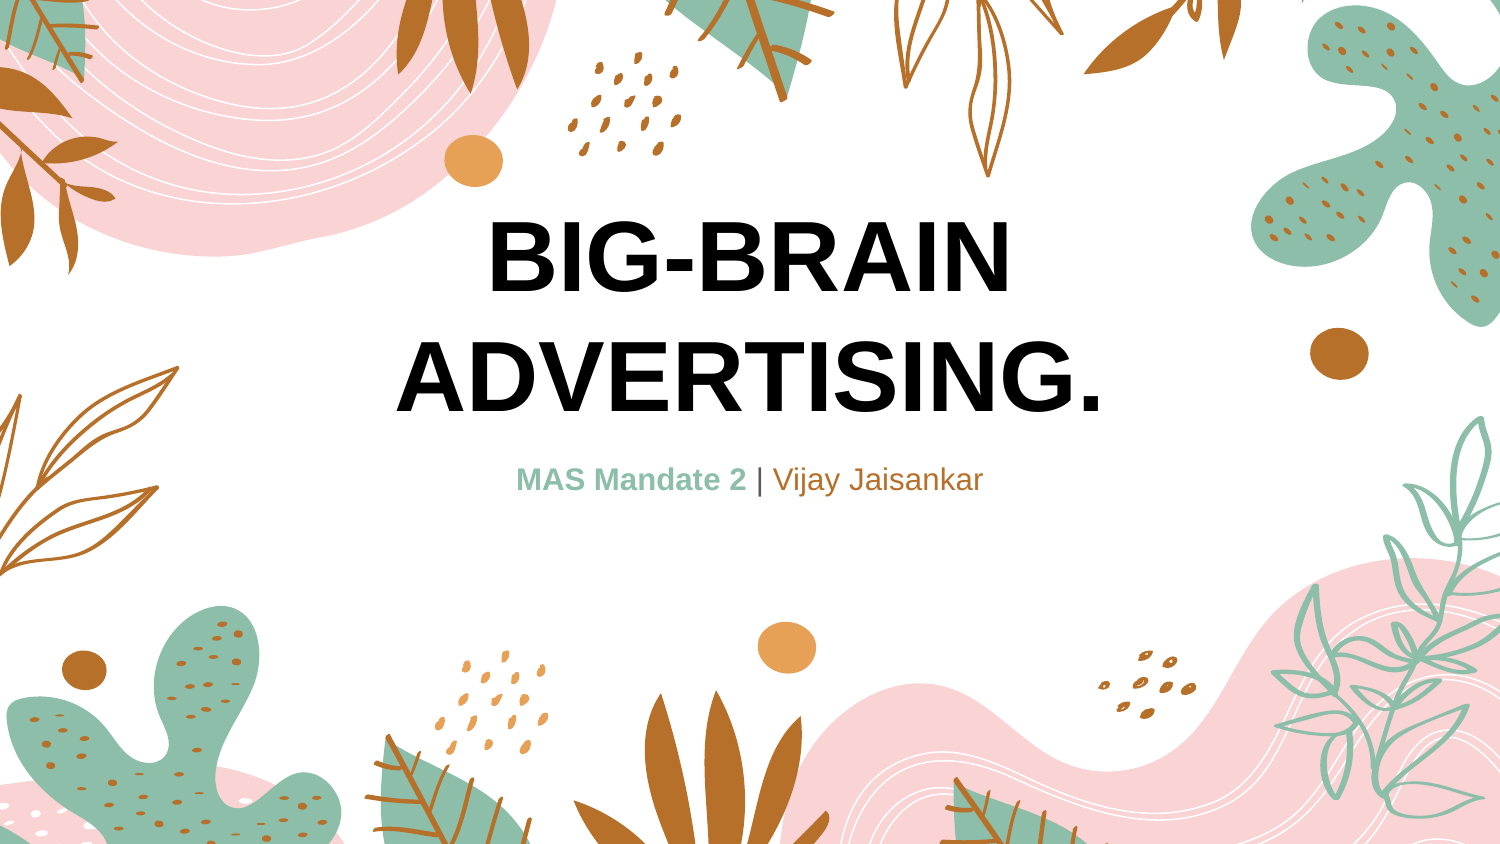

# BIG-BRAIN ADVERTISING.
MAS Mandate 2 | Vijay Jaisankar